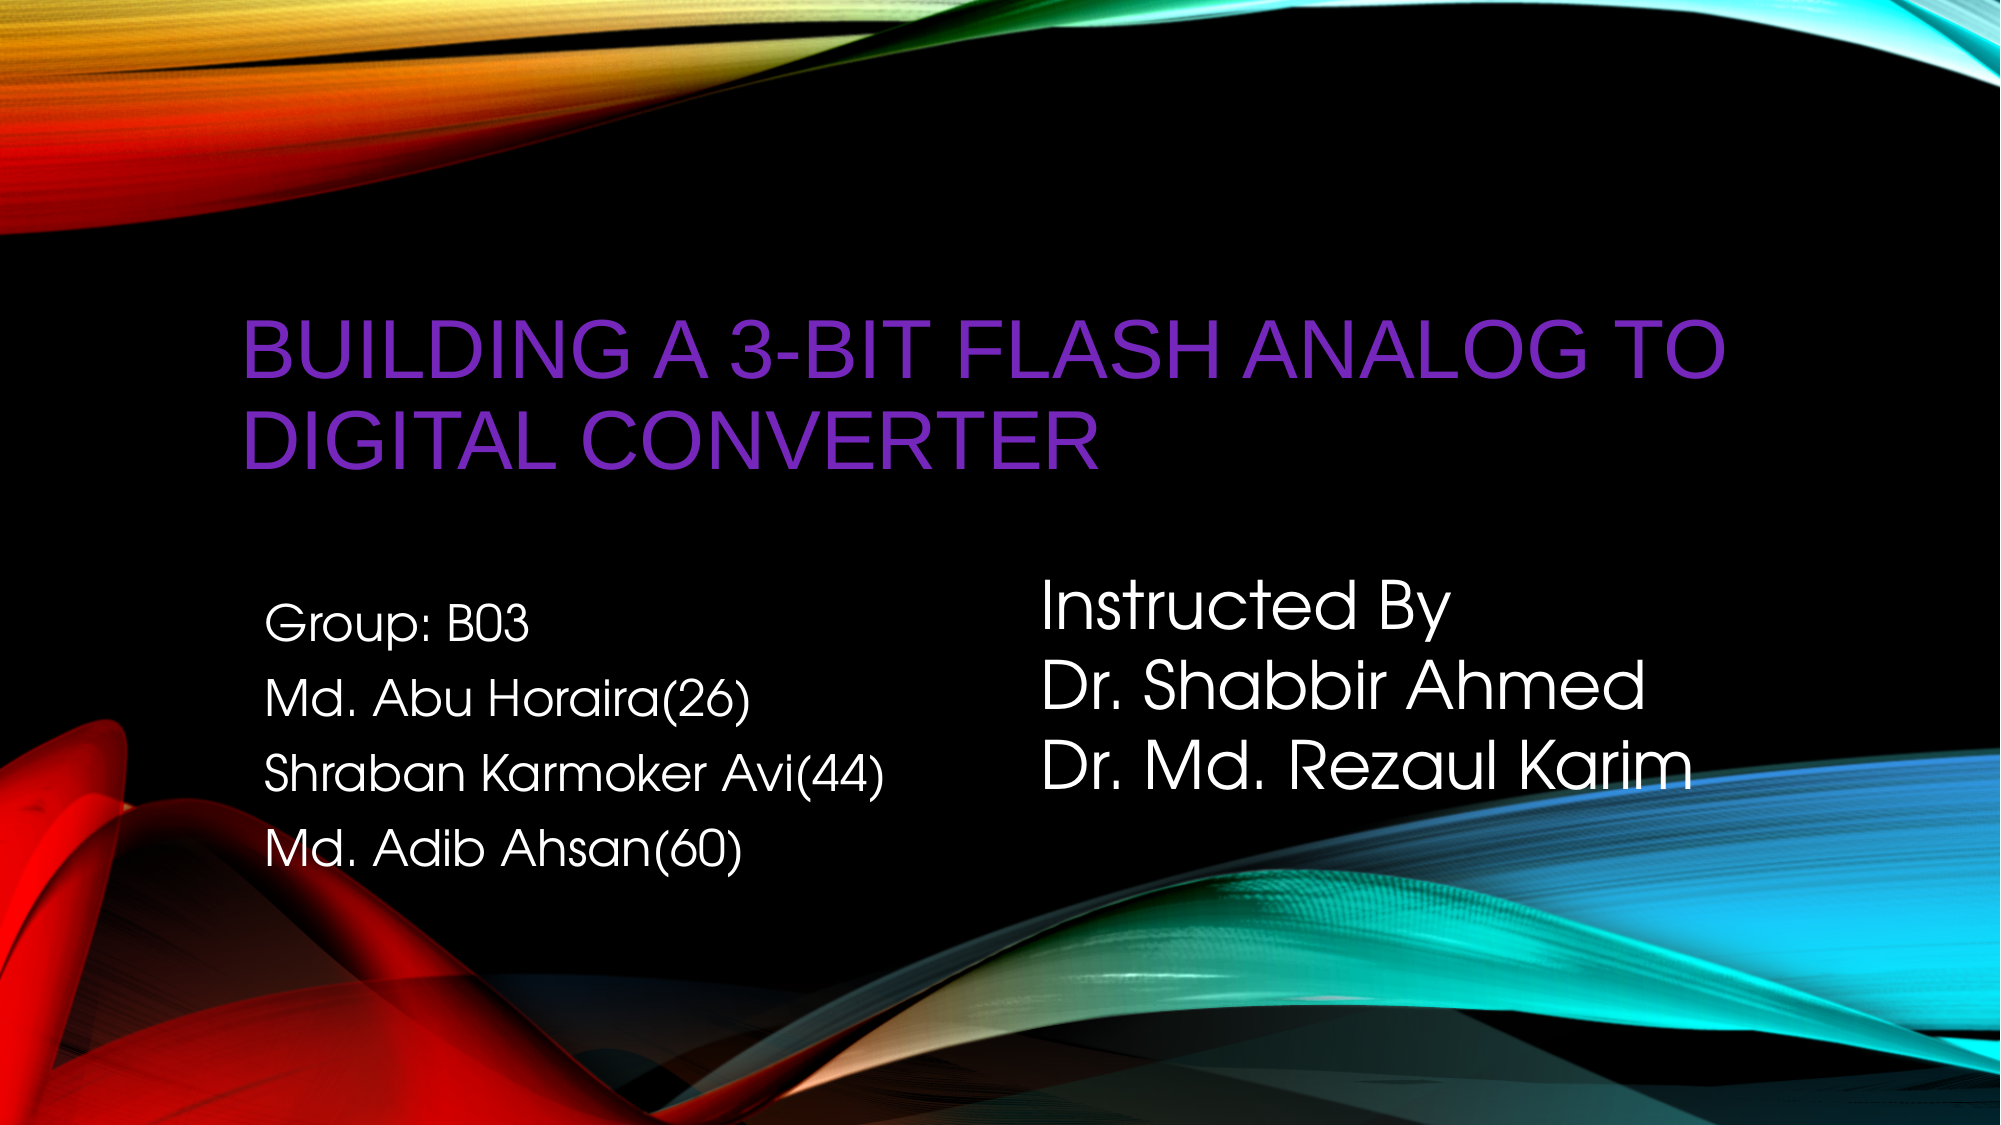

# Building a 3-bit Flash Analog to Digital converter
Instructed By
Dr. Shabbir Ahmed
Dr. Md. Rezaul Karim
Group: B03
Md. Abu Horaira(26)
Shraban Karmoker Avi(44)
Md. Adib Ahsan(60)